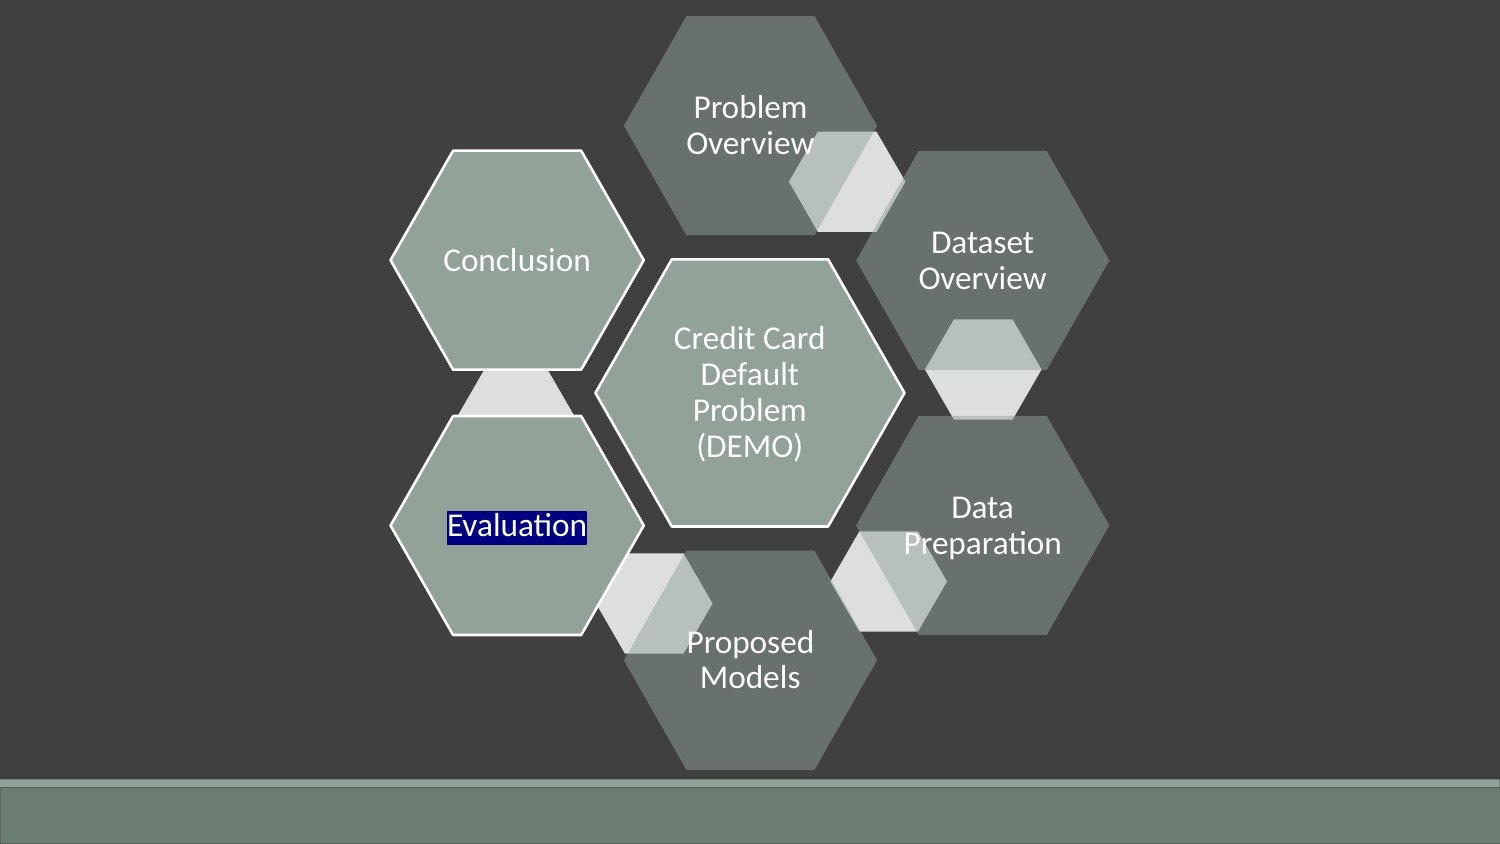

Credit Card Default Problem (DEMO)
Problem Overview
Dataset Overview
Data Preparation
Proposed Models
Evaluation
Conclusion